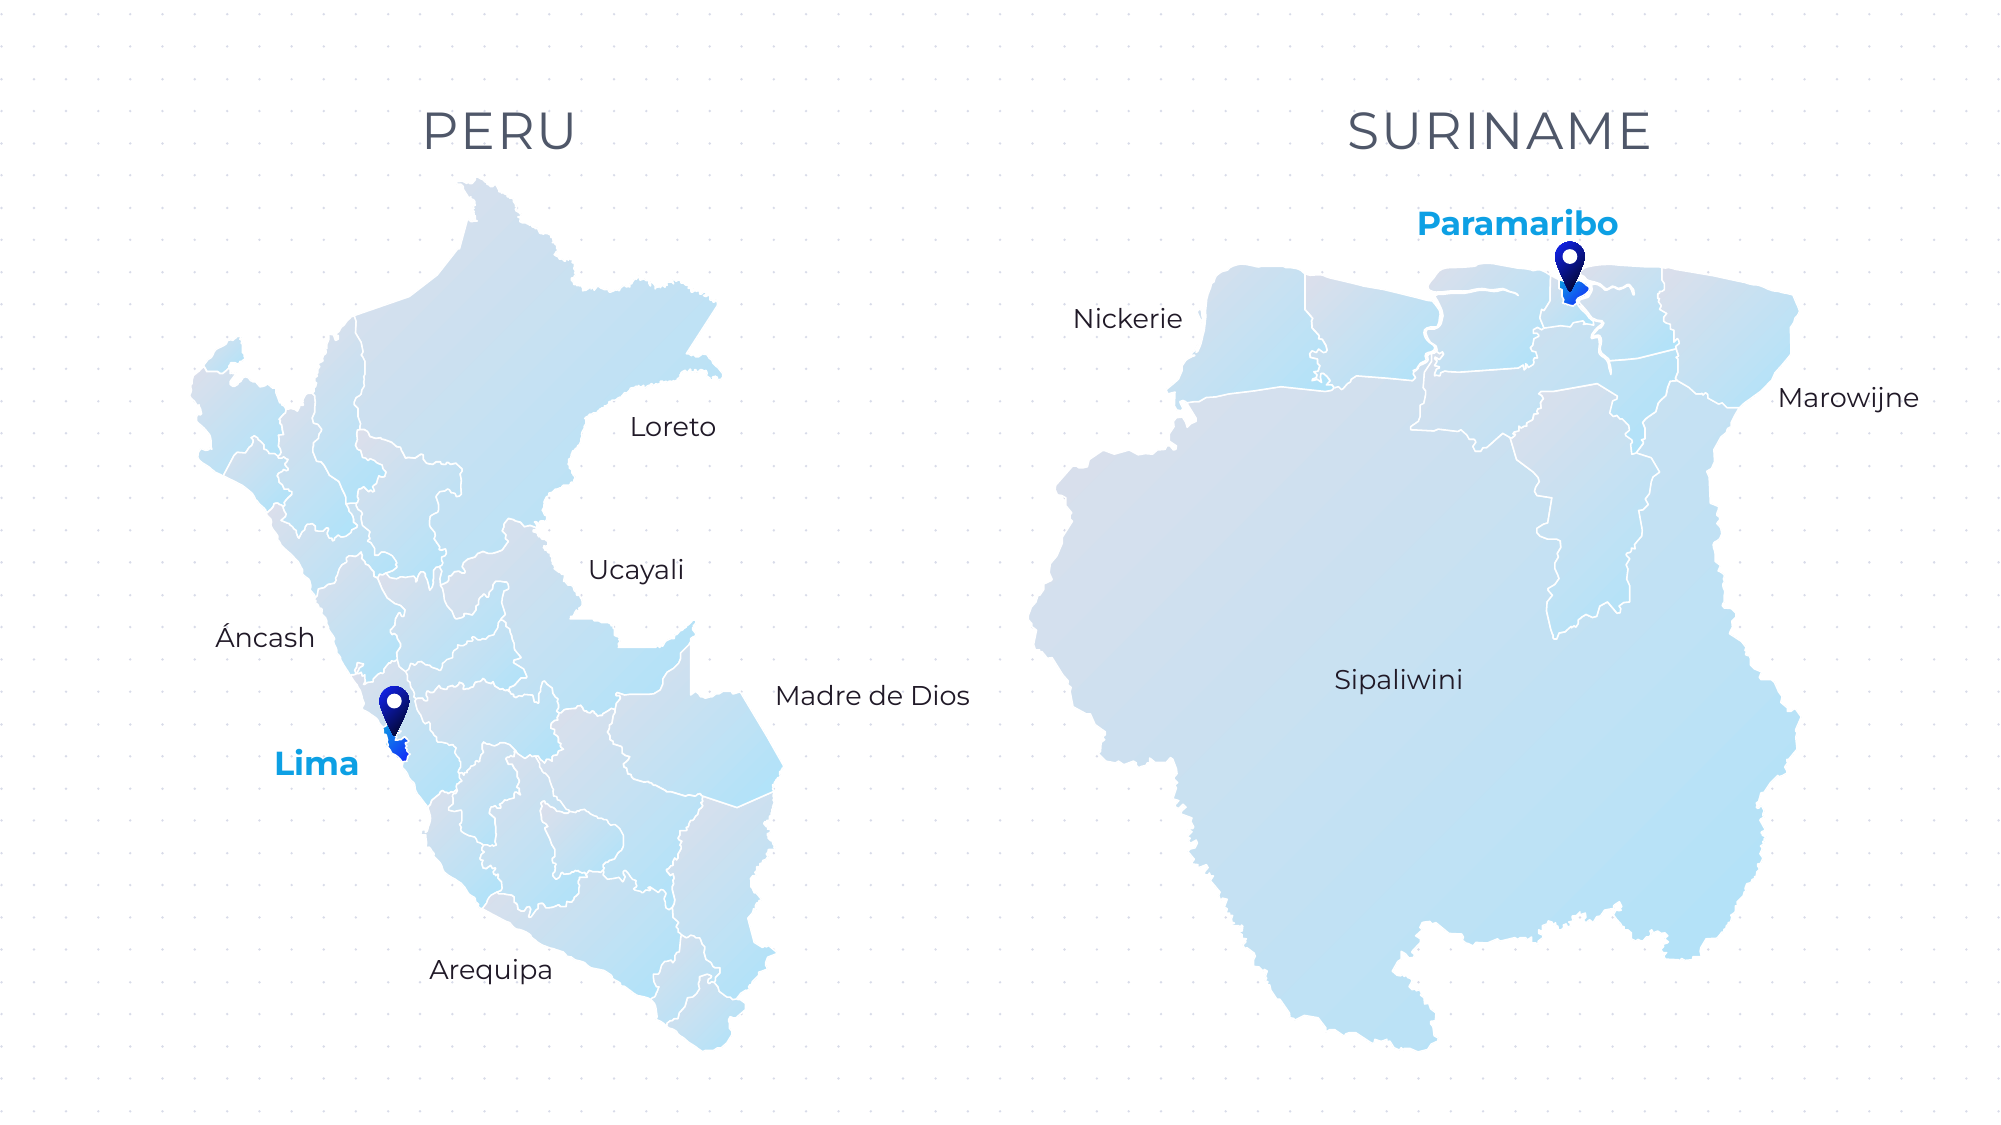

PERU
SURINAME

Paramaribo
Nickerie
Marowijne
Sipaliwini

Loreto
Ucayali
Áncash
Madre de Dios
Lima
Arequipa